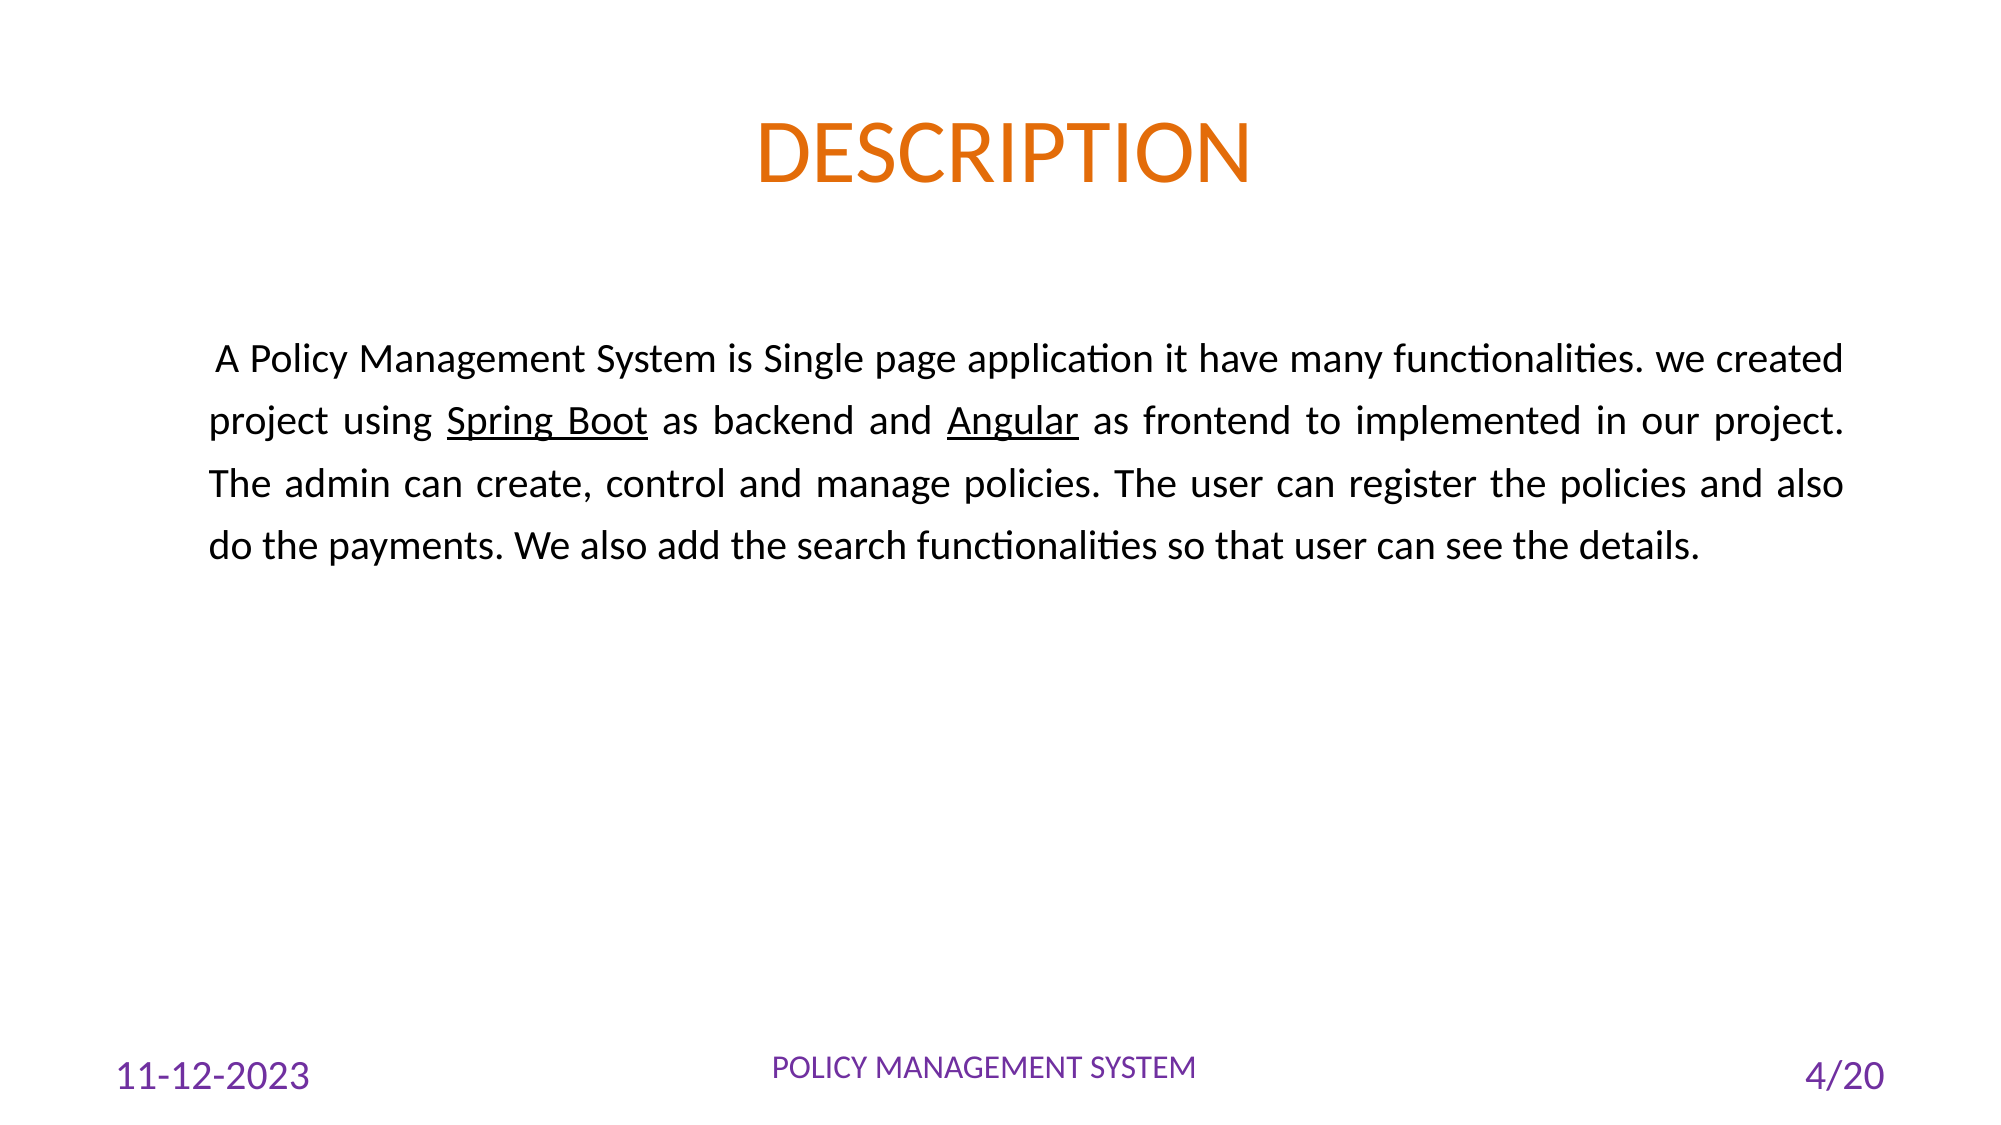

# DESCRIPTION
    A Policy Management System is Single page application it have many functionalities. we created project using Spring Boot as backend and Angular as frontend to implemented in our project. The admin can create, control and manage policies. The user can register the policies and also do the payments. We also add the search functionalities so that user can see the details.

POLICY MANAGEMENT SYSTEM
11-12-2023
4/20